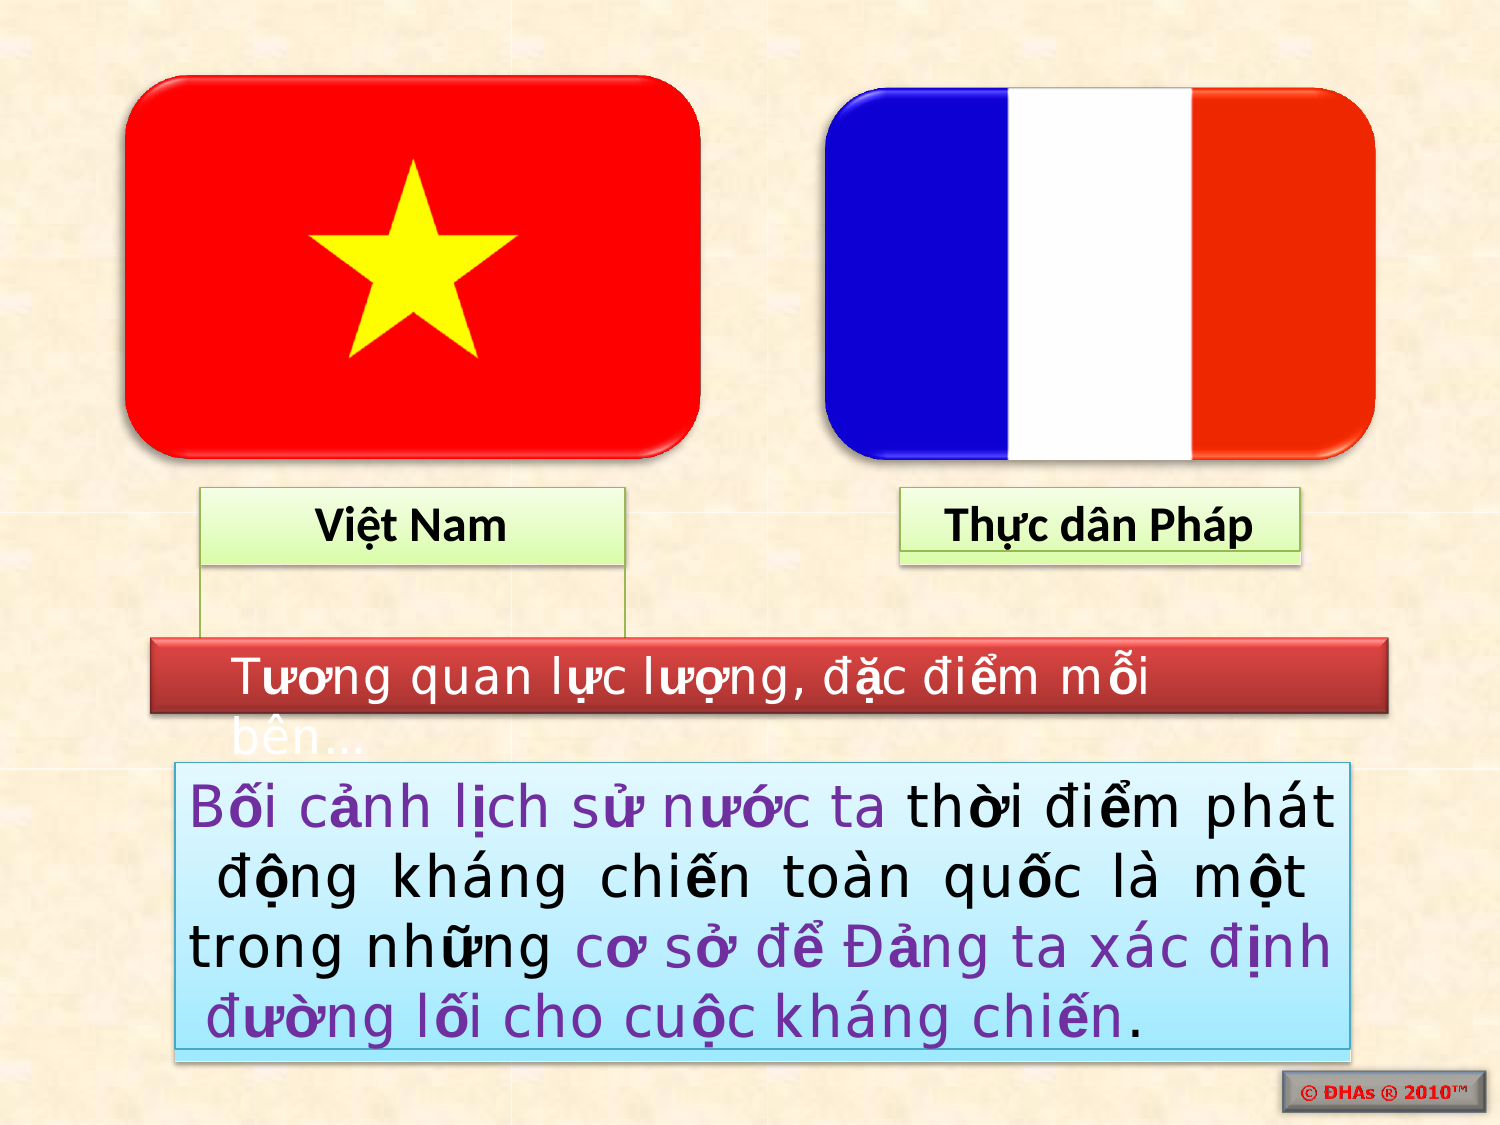

# Việt Nam

Thực dân Pháp

Tương quan lực lượng, đặc điểm mỗi bên…

Bối cảnh lịch sử nước ta thời điểm phát  động kháng chiến toàn quốc là một  trong những cơ sở để Đảng ta xác định  đường lối cho cuộc kháng chiến.